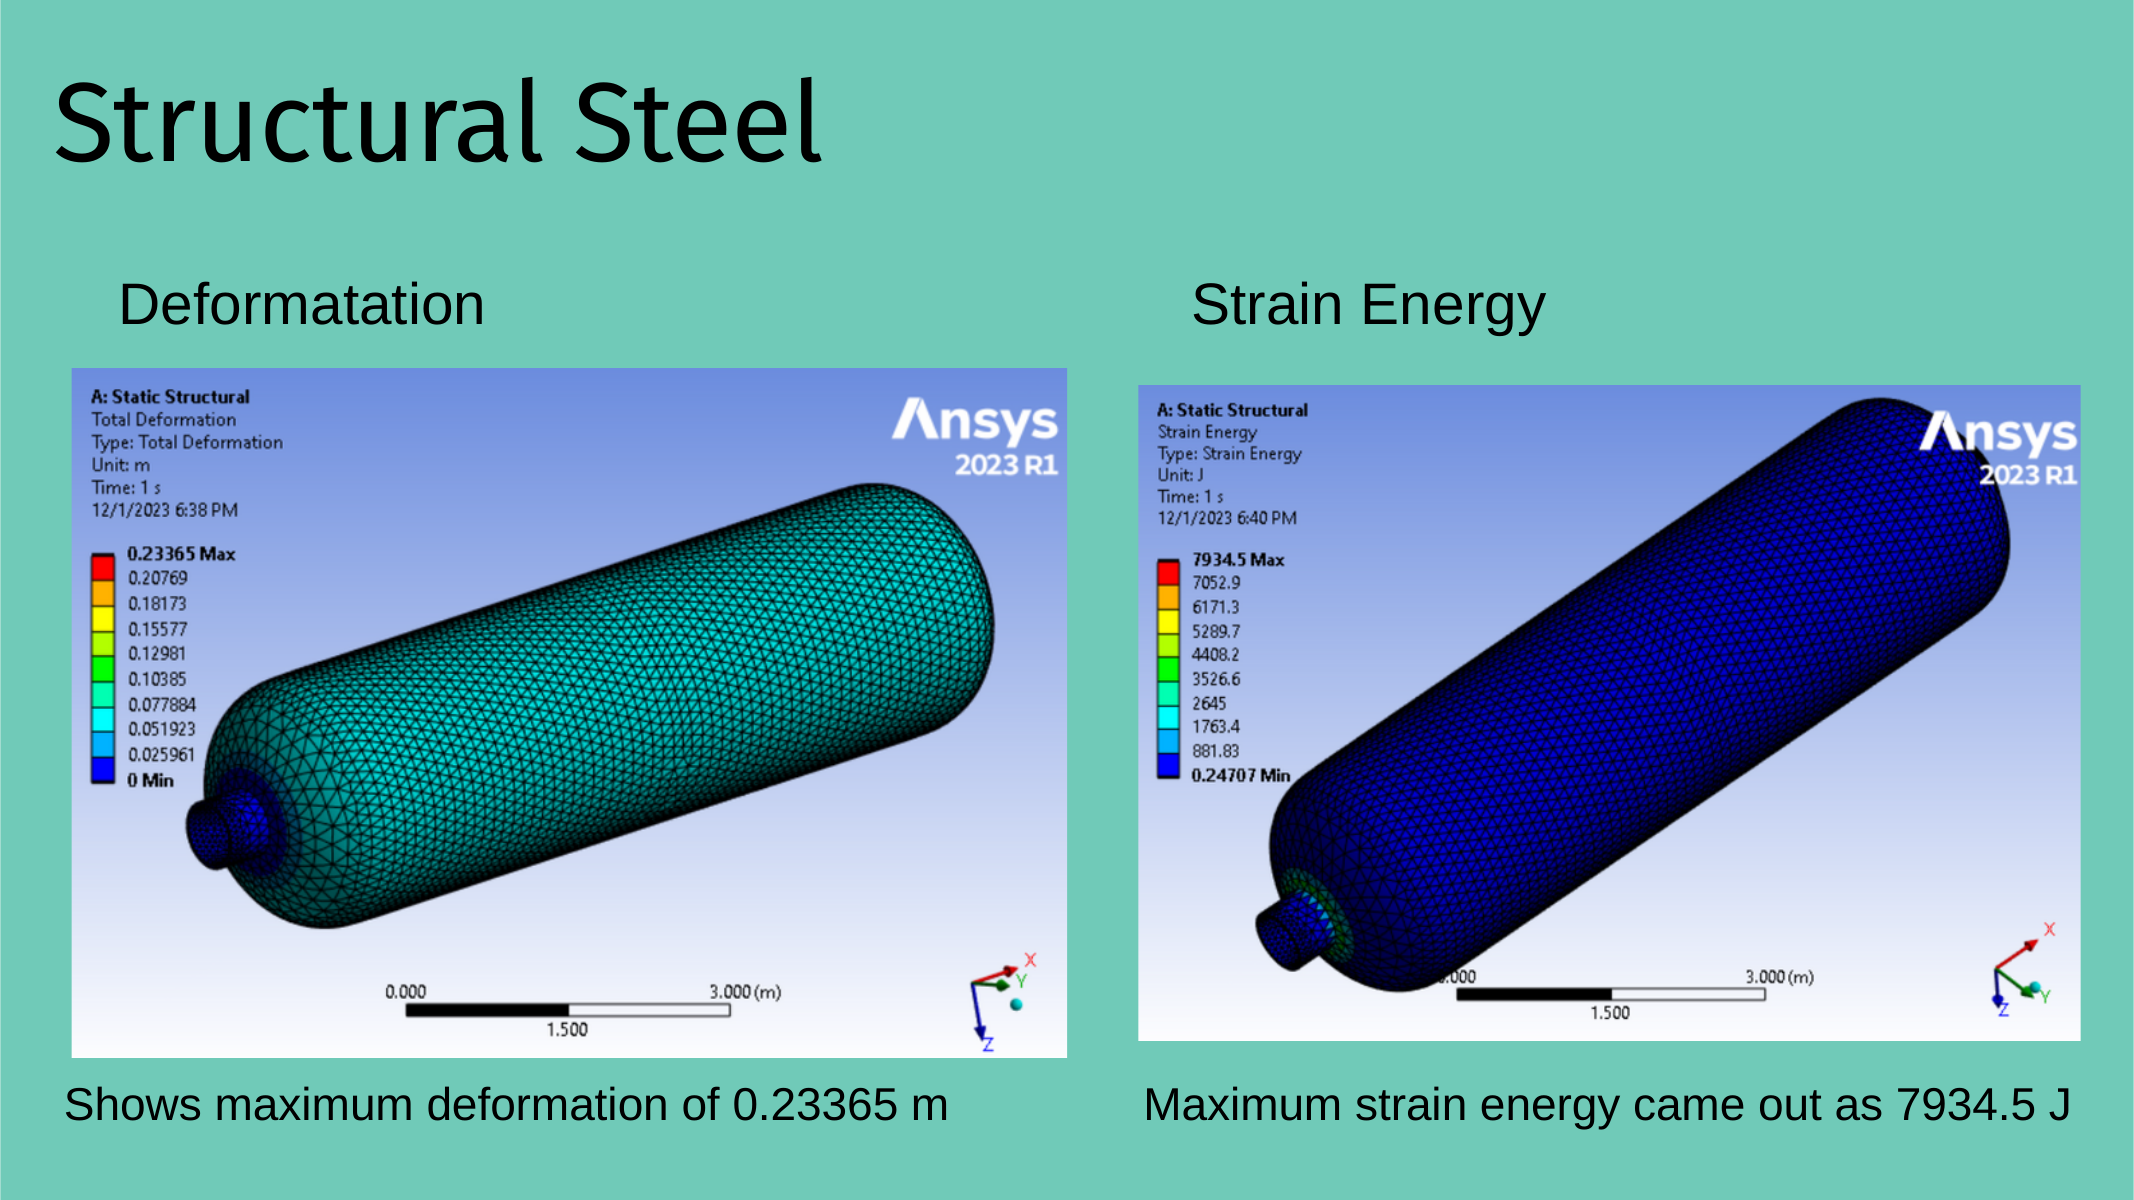

Structural Steel
Deformatation
Strain Energy

Shows maximum deformation of 0.23365 m
Maximum strain energy came out as 7934.5 J